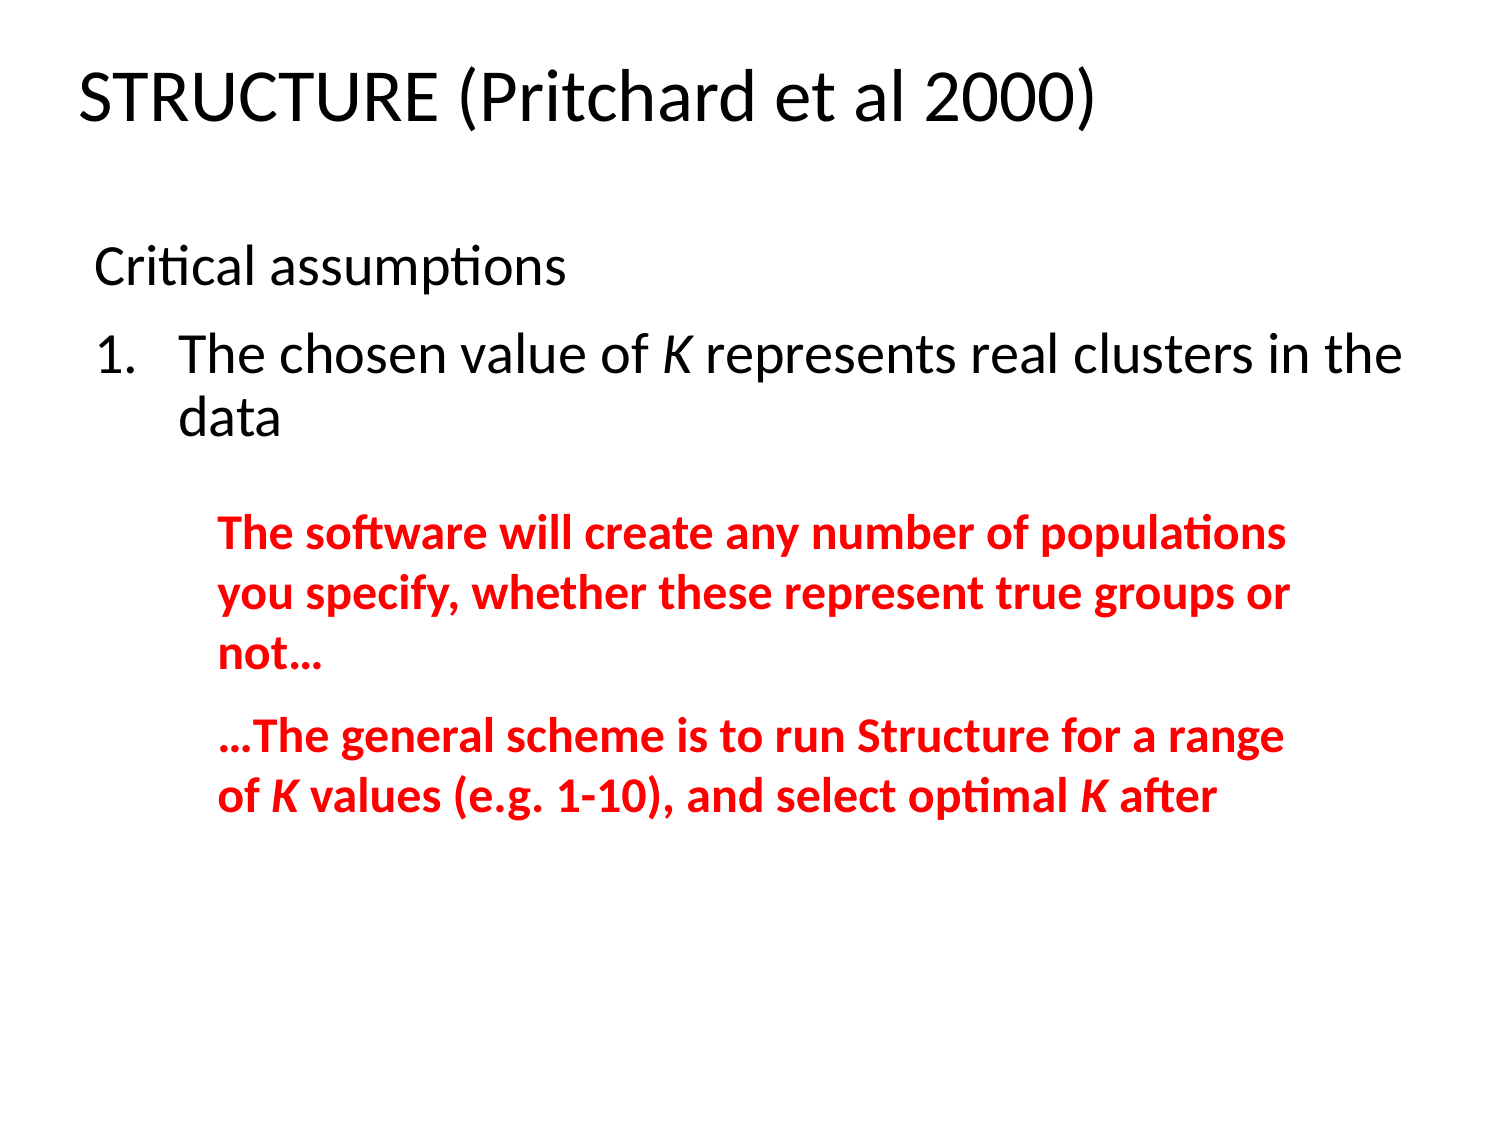

# STRUCTURE (Pritchard et al 2000)
Critical assumptions
The chosen value of K represents real clusters in the data

The software will create any number of populations you specify, whether these represent true groups or not…
…The general scheme is to run Structure for a range of K values (e.g. 1-10), and select optimal K after